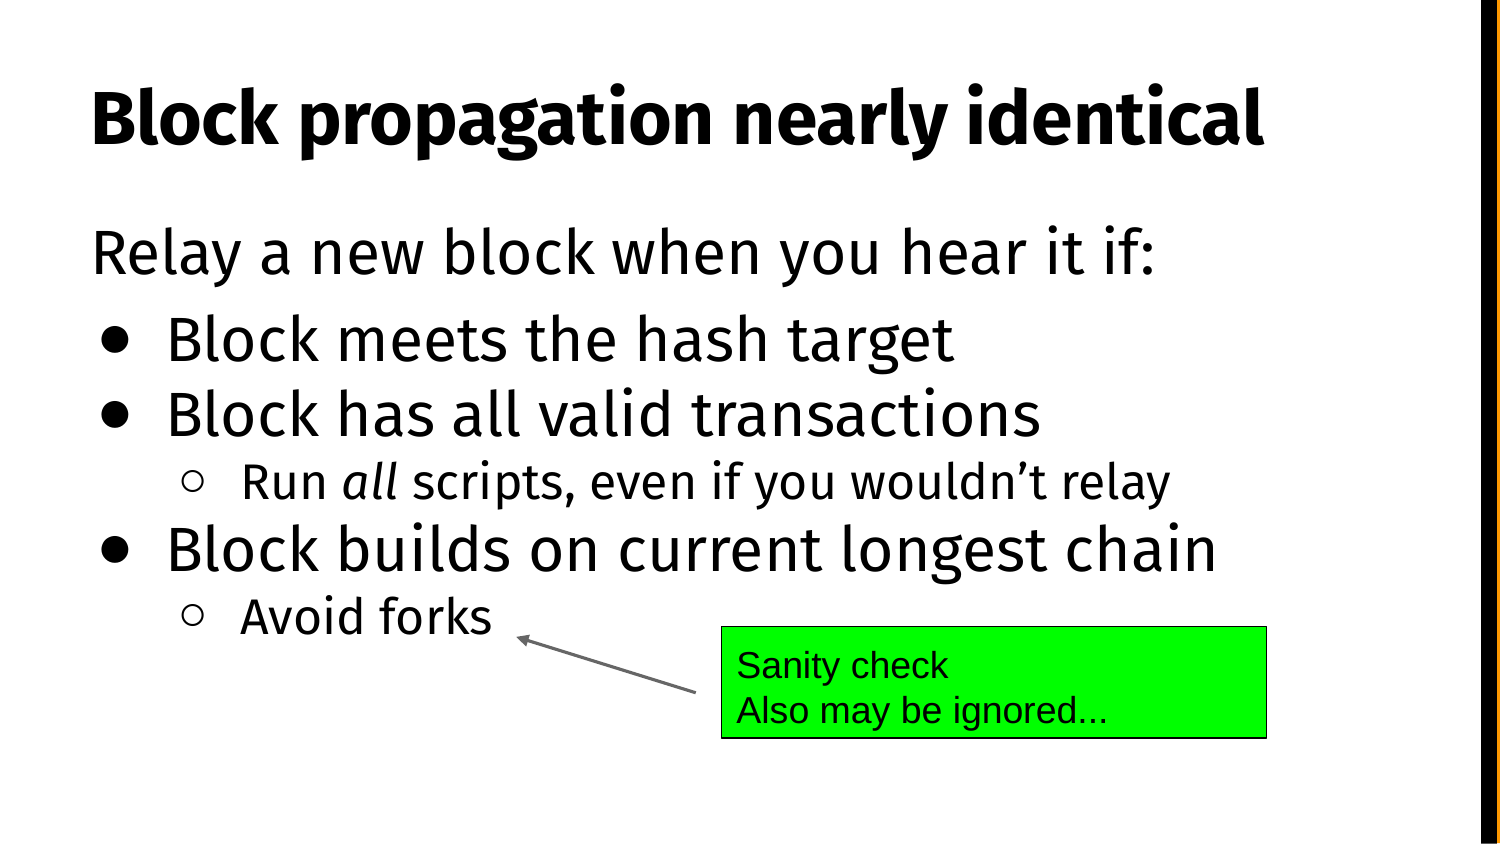

# Block propagation nearly identical
Relay a new block when you hear it if:
Block meets the hash target
Block has all valid transactions
Run all scripts, even if you wouldn’t relay
Block builds on current longest chain
Avoid forks

Sanity check
Also may be ignored...